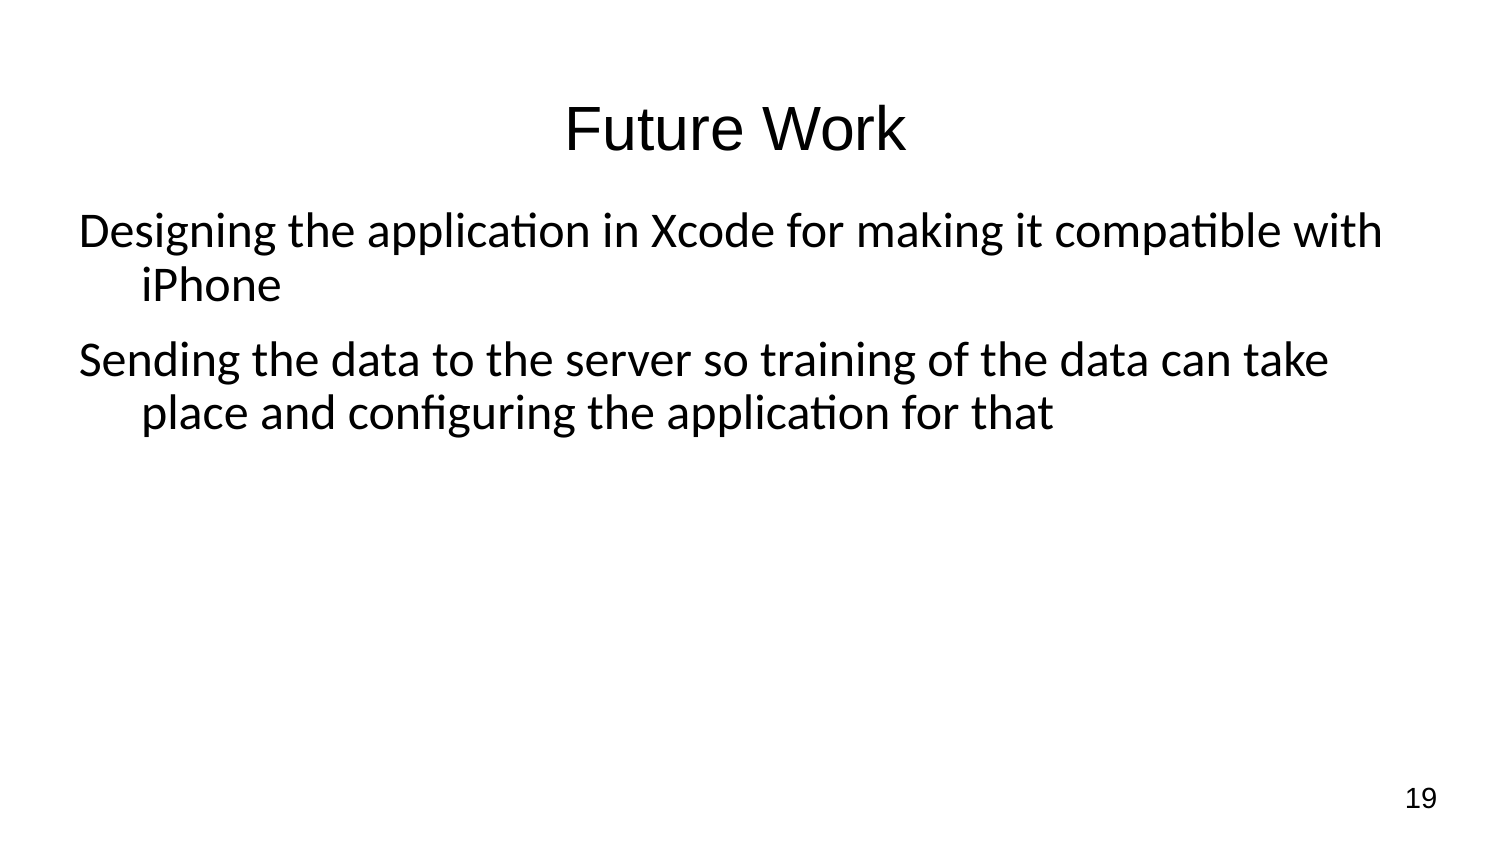

# Future Work
Designing the application in Xcode for making it compatible with iPhone
Sending the data to the server so training of the data can take place and configuring the application for that
19